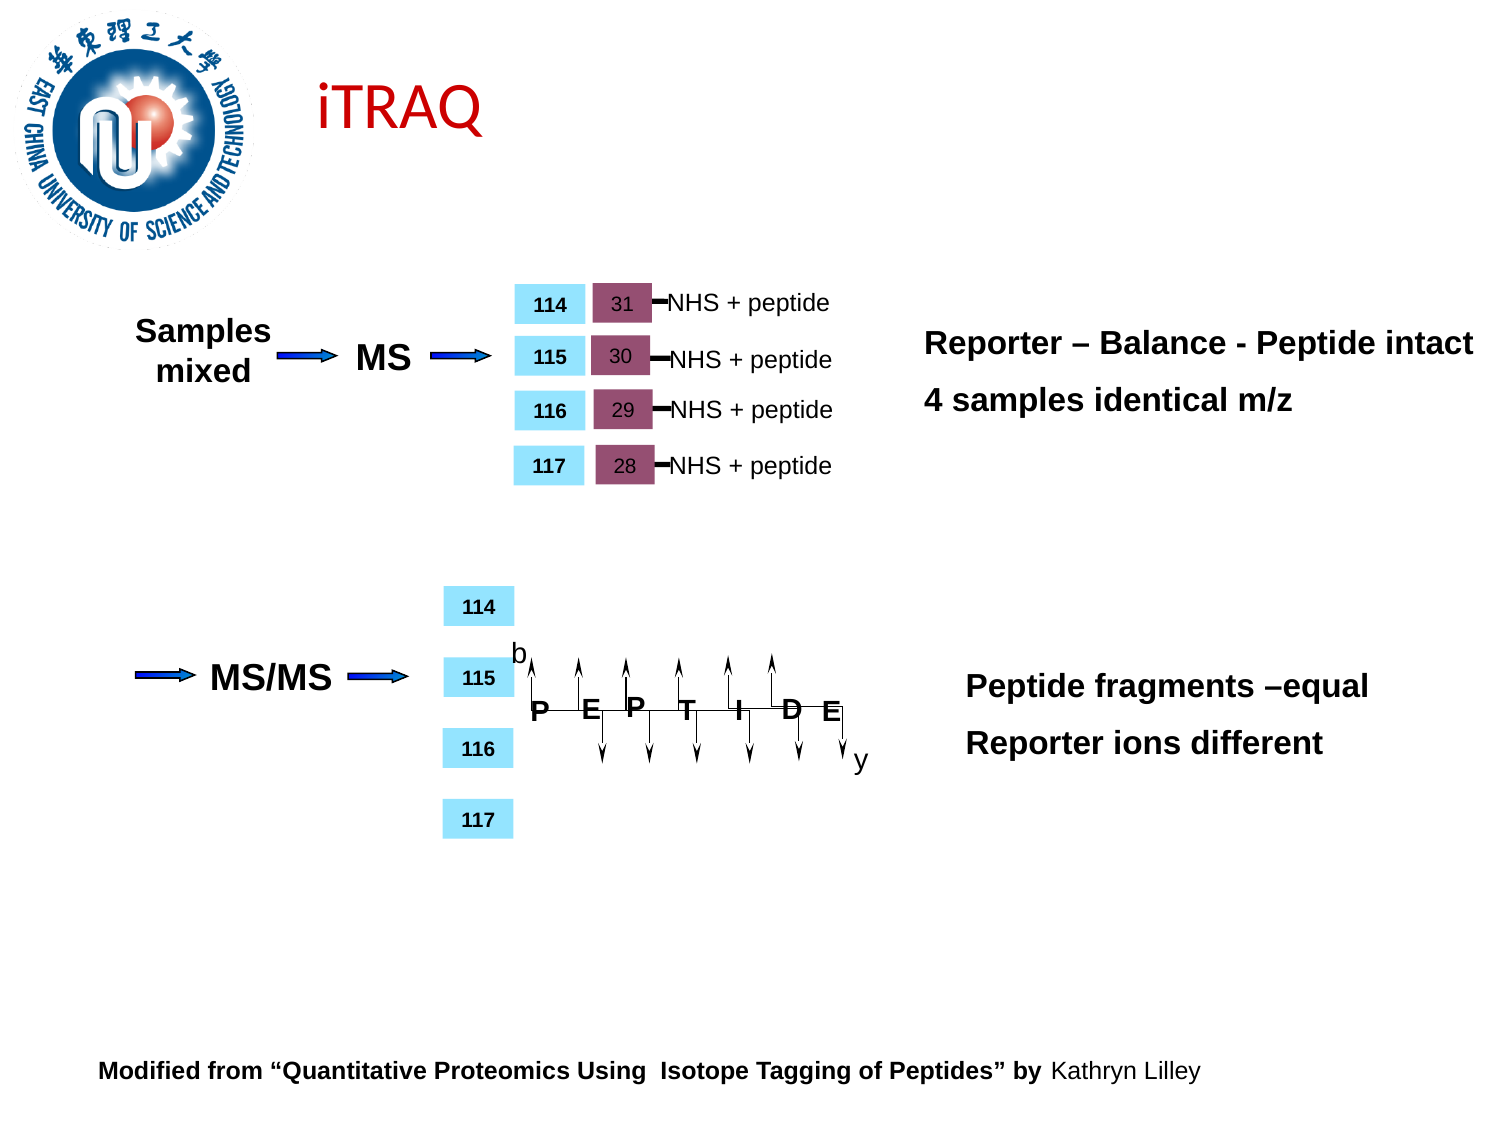

iTRAQ
NHS + peptide

31
114
30
115
NHS + peptide

NHS + peptide

29
116
NHS + peptide

28
117
Samples mixed
MS

Reporter – Balance - Peptide intact
4 samples identical m/z
114
b
P
D
E
T
I
P
E
y
115
116
117
MS/MS

Peptide fragments –equal
Reporter ions different
Modified from “Quantitative Proteomics Using  Isotope Tagging of Peptides” by Kathryn Lilley